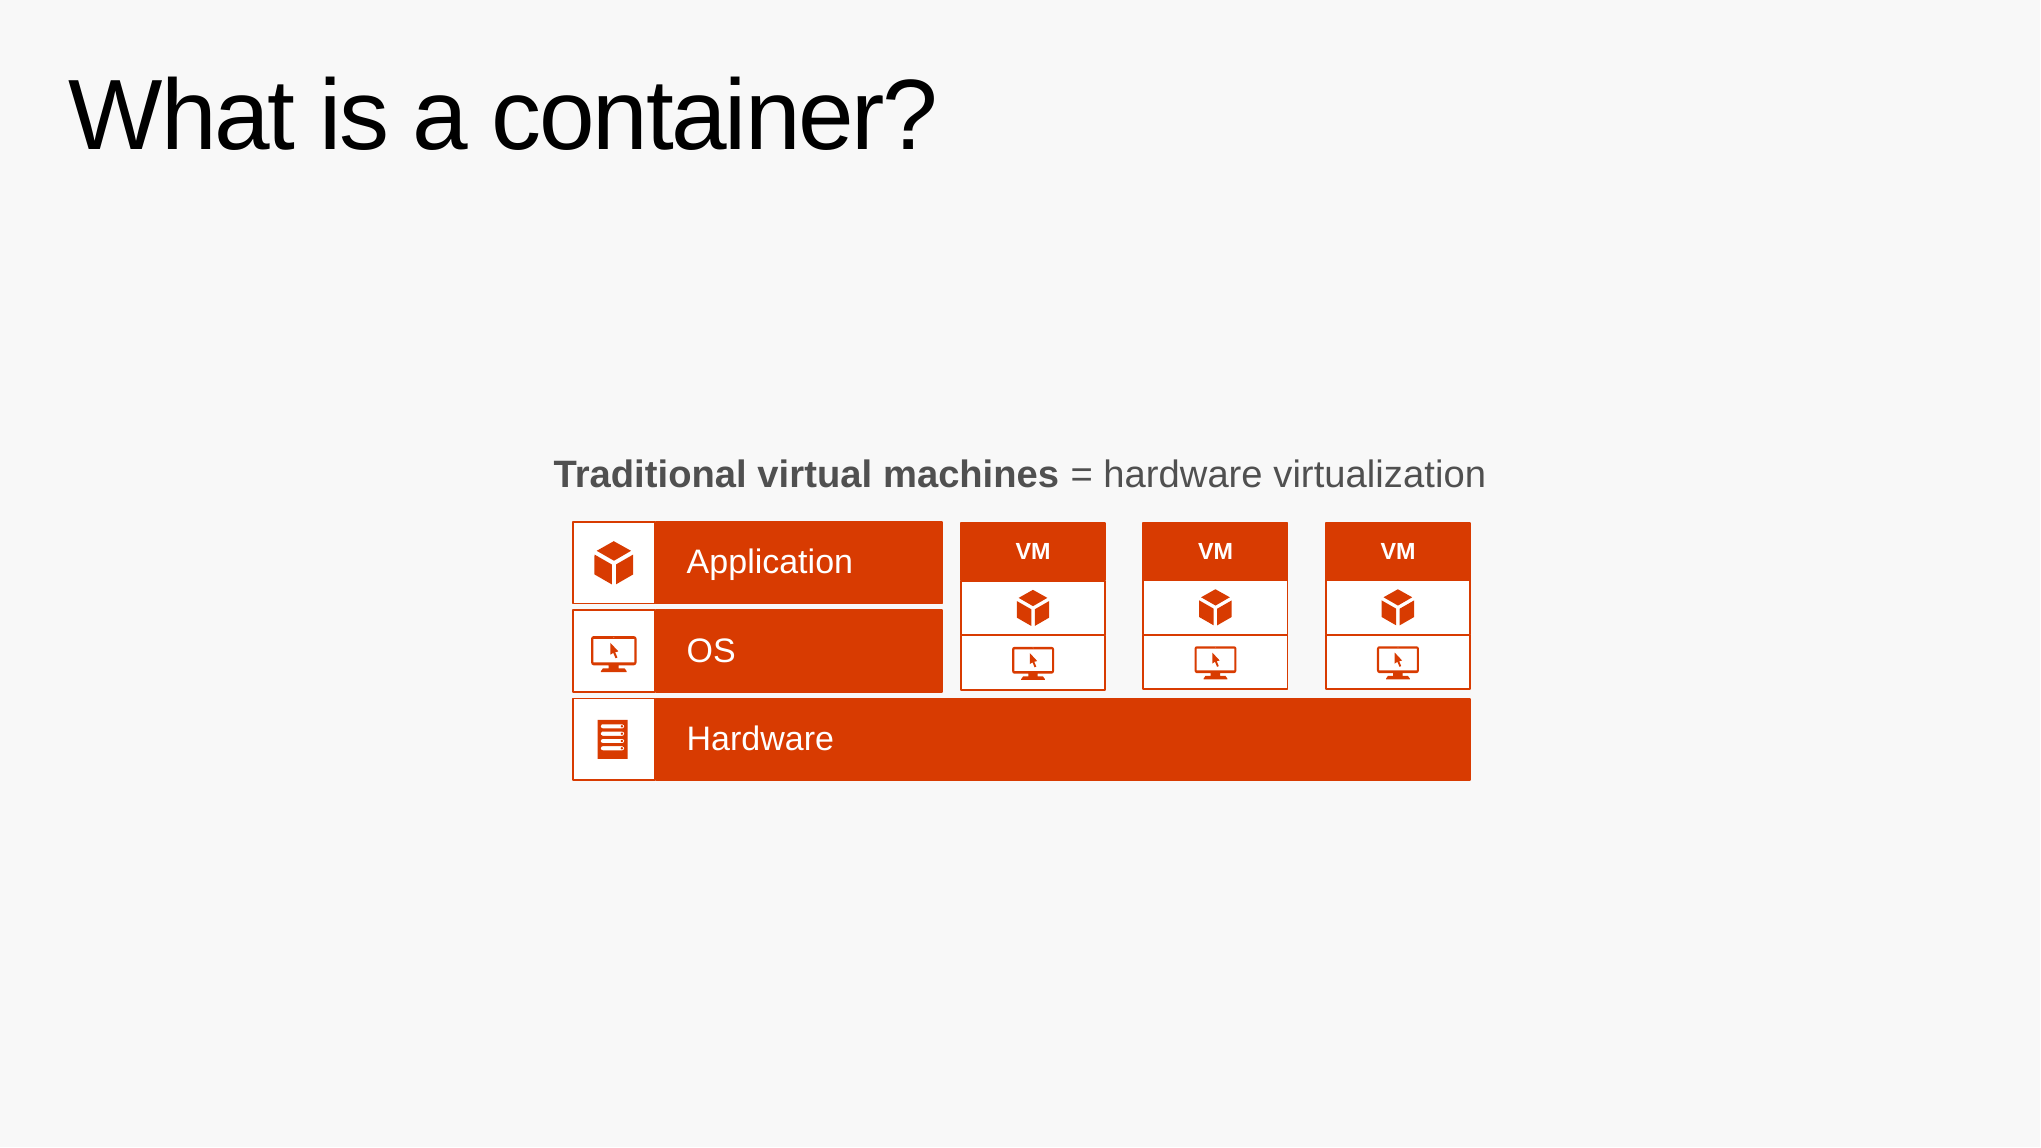

# What is a container?
Traditional virtual machines = hardware virtualization

Application
VM
VM
VM

OS

Hardware